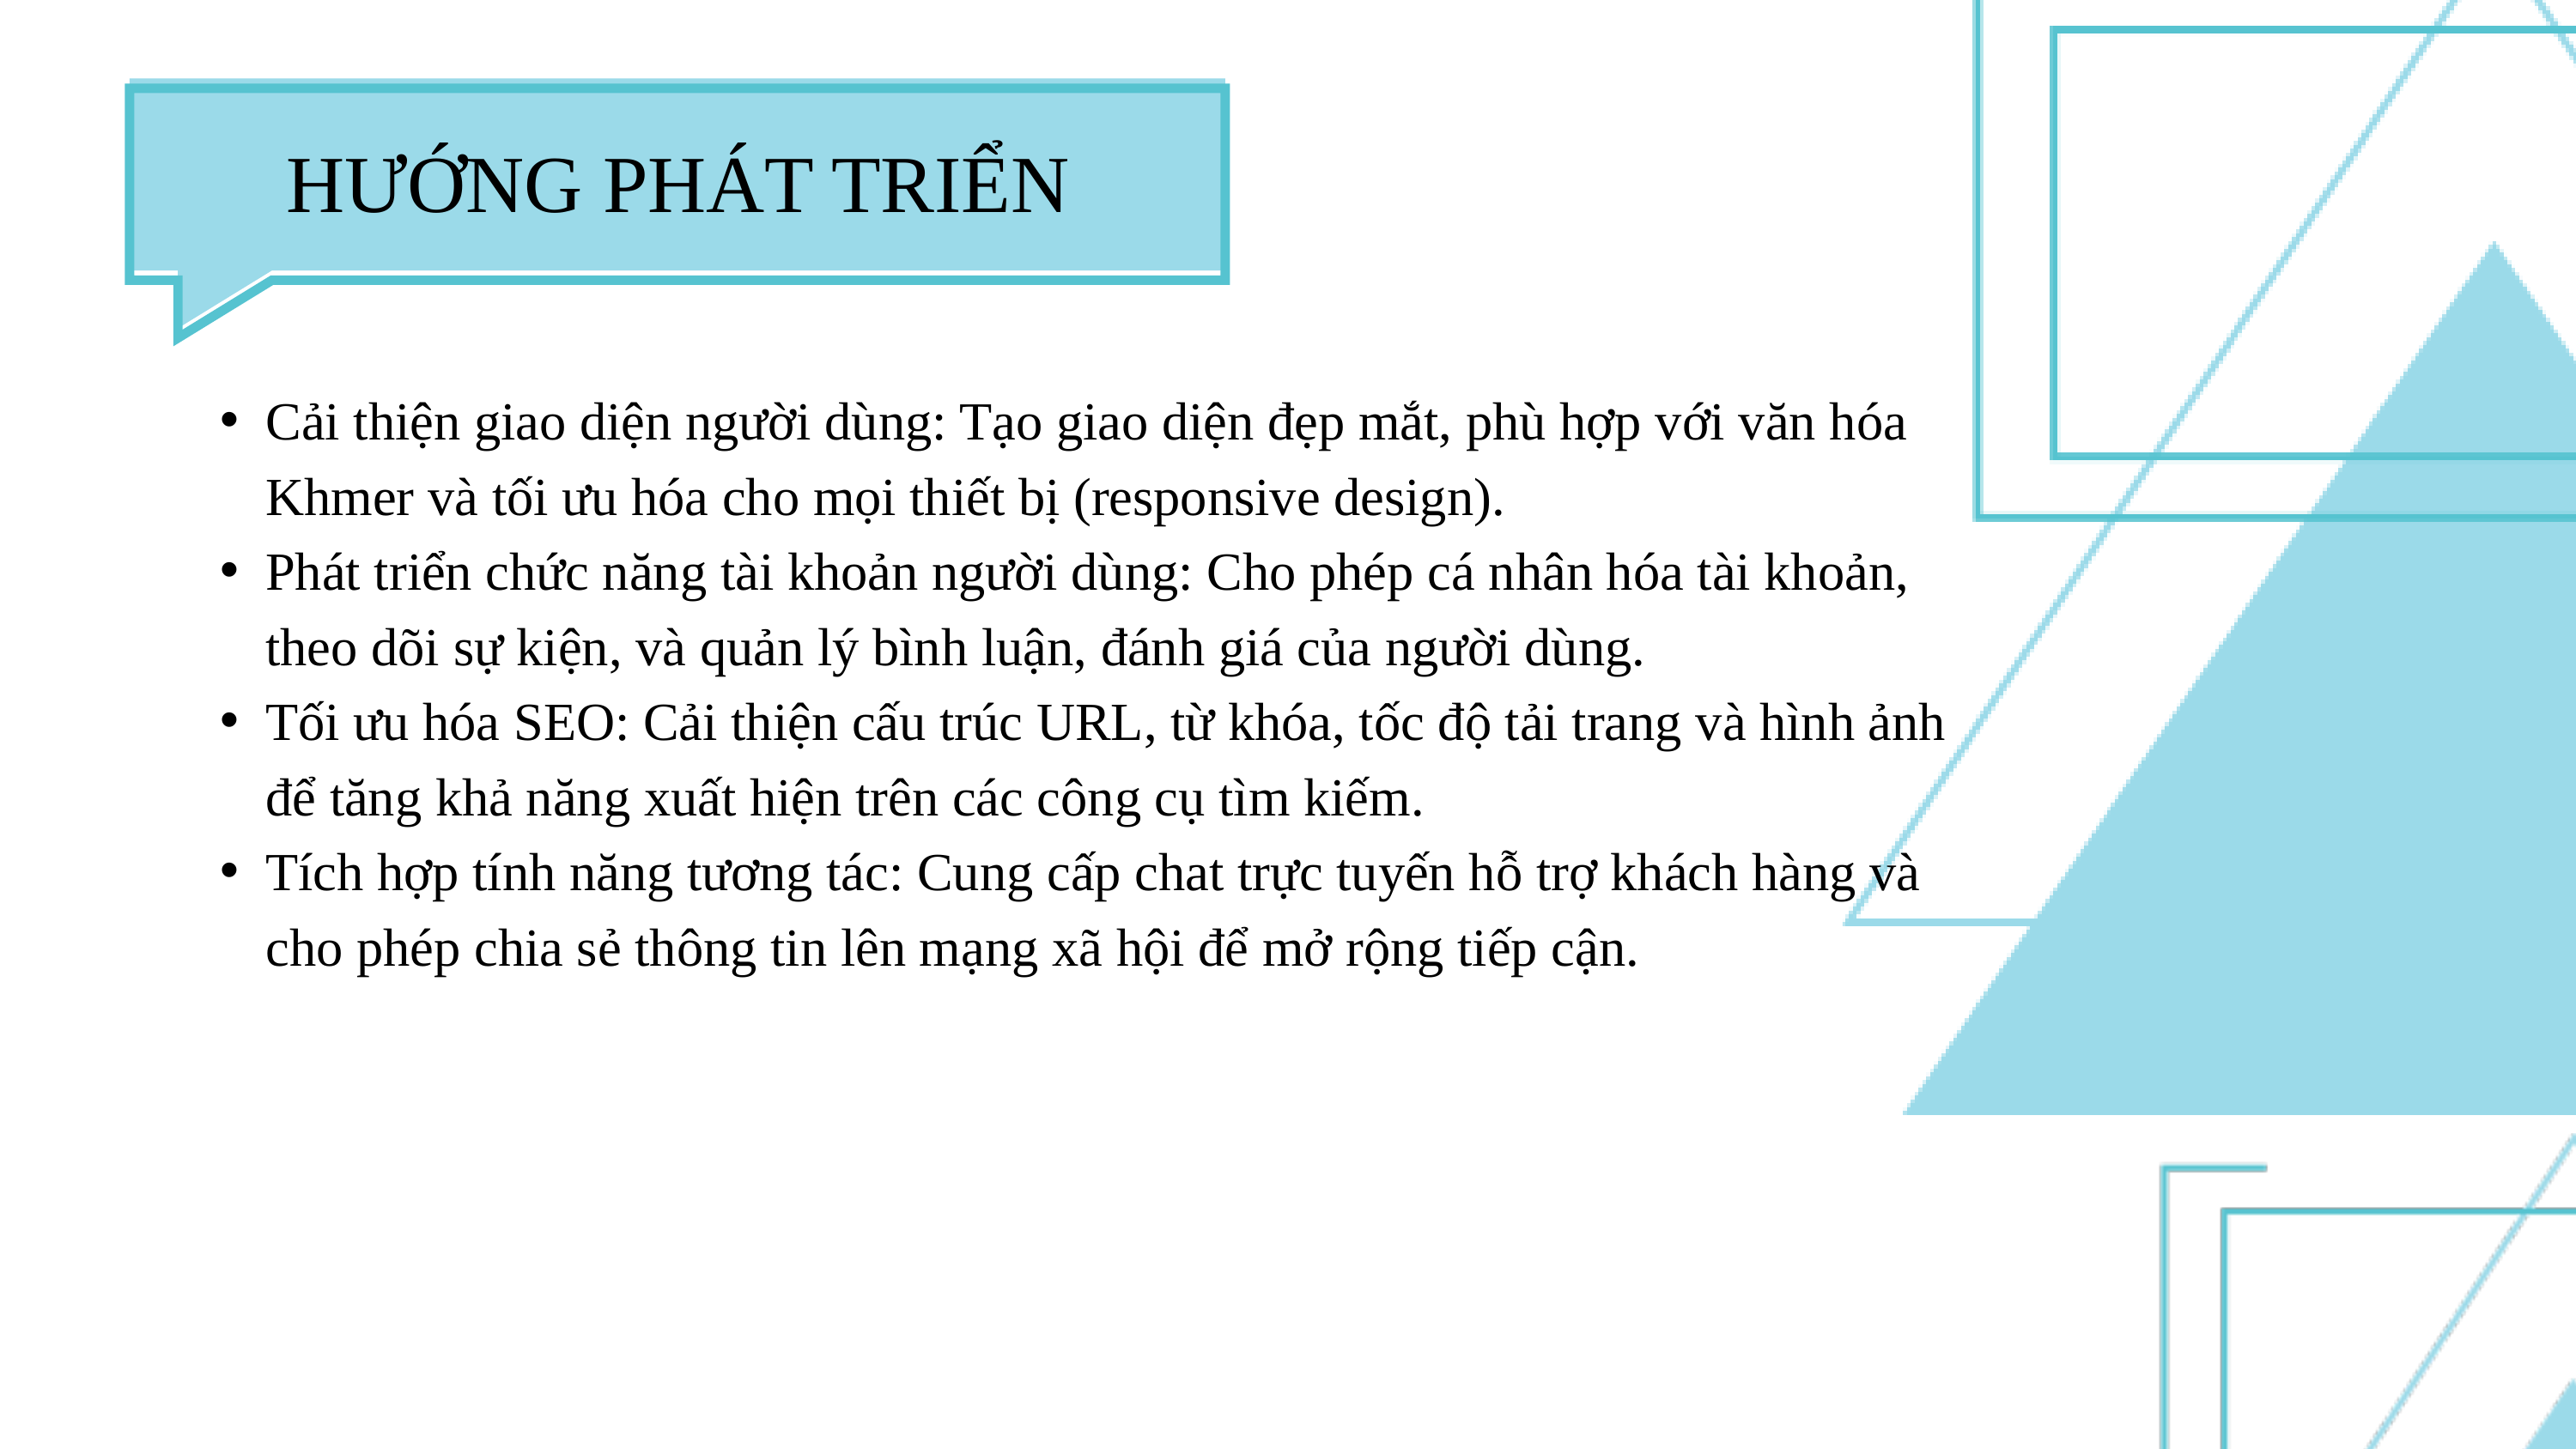

HƯỚNG PHÁT TRIỂN
Cải thiện giao diện người dùng: Tạo giao diện đẹp mắt, phù hợp với văn hóa Khmer và tối ưu hóa cho mọi thiết bị (responsive design).
Phát triển chức năng tài khoản người dùng: Cho phép cá nhân hóa tài khoản, theo dõi sự kiện, và quản lý bình luận, đánh giá của người dùng.
Tối ưu hóa SEO: Cải thiện cấu trúc URL, từ khóa, tốc độ tải trang và hình ảnh để tăng khả năng xuất hiện trên các công cụ tìm kiếm.
Tích hợp tính năng tương tác: Cung cấp chat trực tuyến hỗ trợ khách hàng và cho phép chia sẻ thông tin lên mạng xã hội để mở rộng tiếp cận.